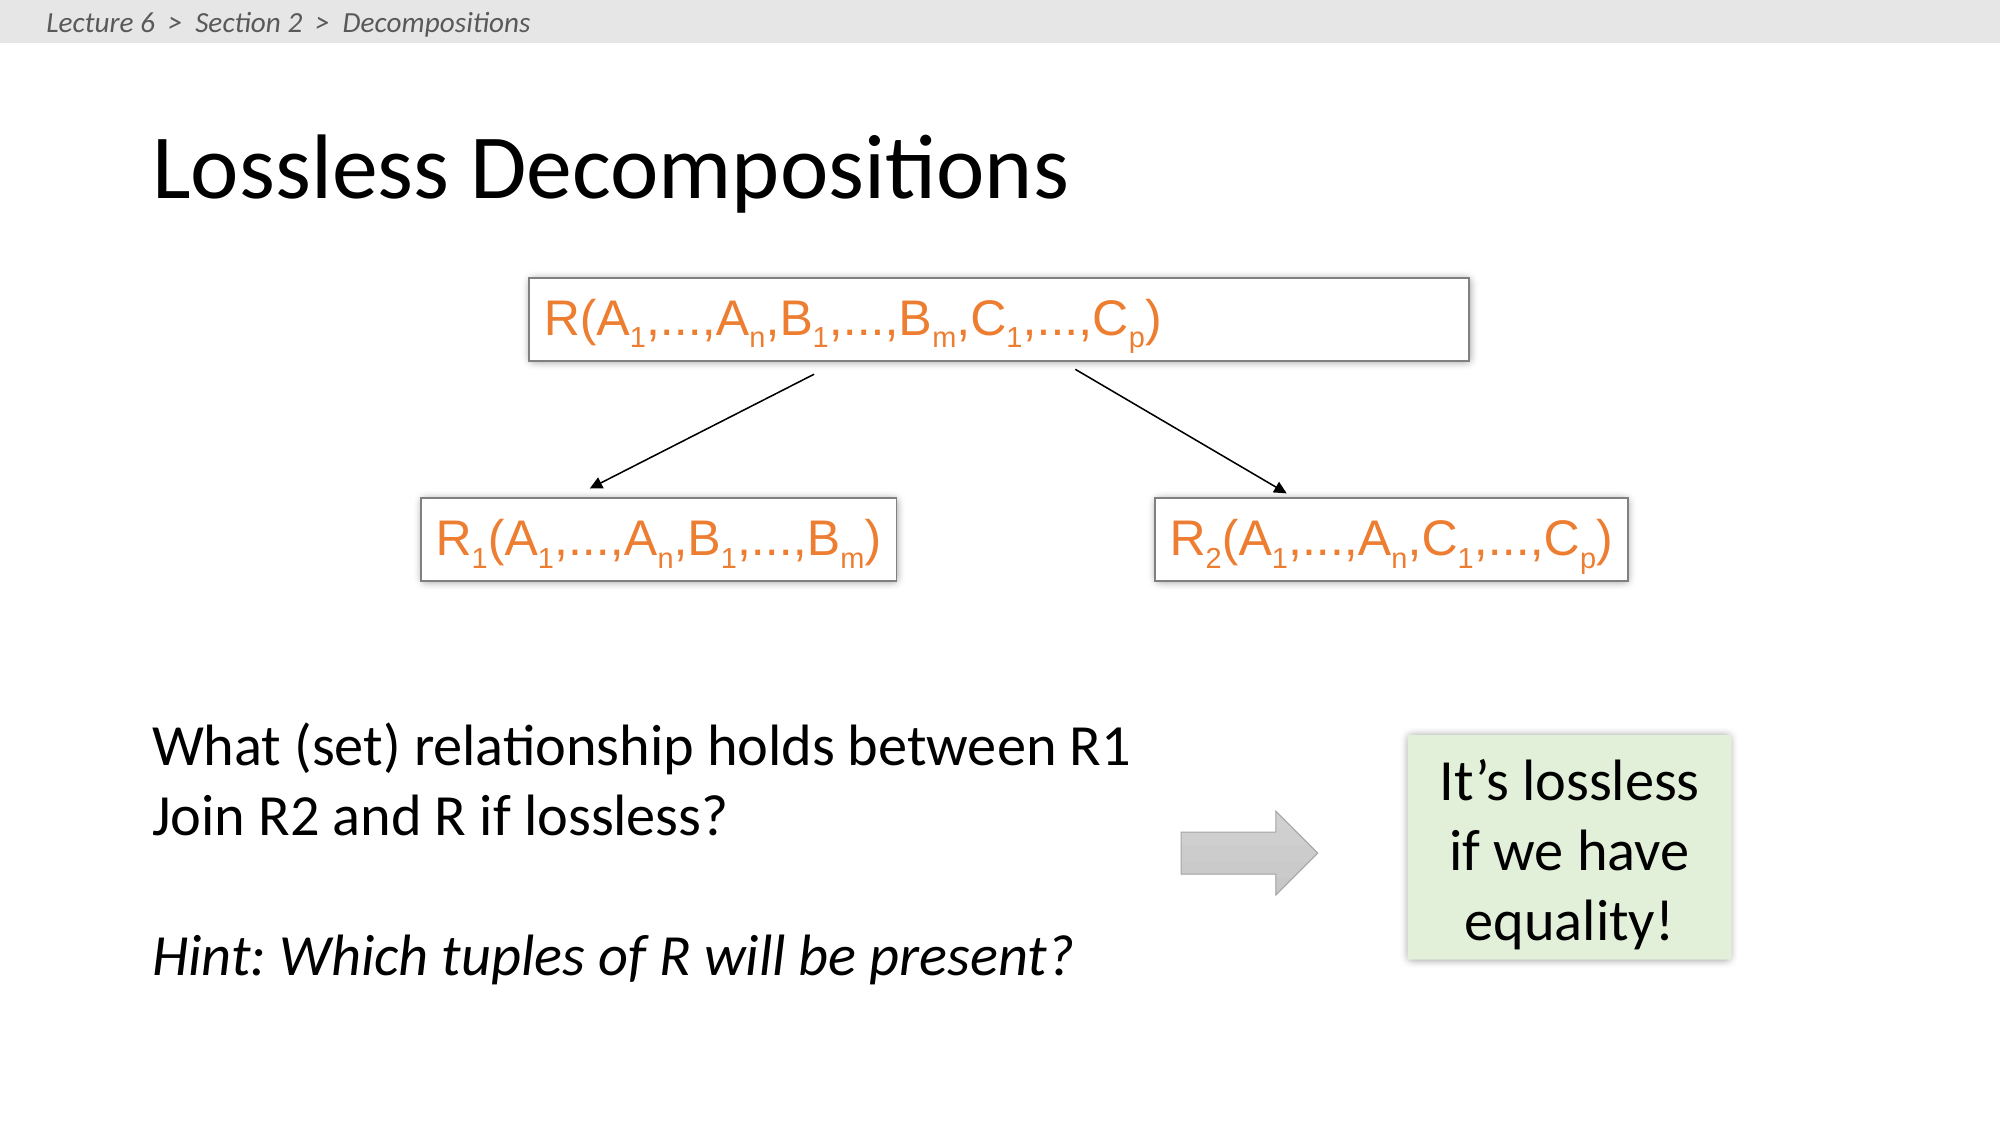

Lecture 6  >  Section 2  >  Decompositions
# Lossless Decompositions
R(A1,...,An,B1,...,Bm,C1,...,Cp)

R1(A1,...,An,B1,...,Bm)
R2(A1,...,An,C1,...,Cp)
What (set) relationship holds between R1 Join R2 and R if lossless?

Hint: Which tuples of R will be present?
It’s lossless if we have equality!